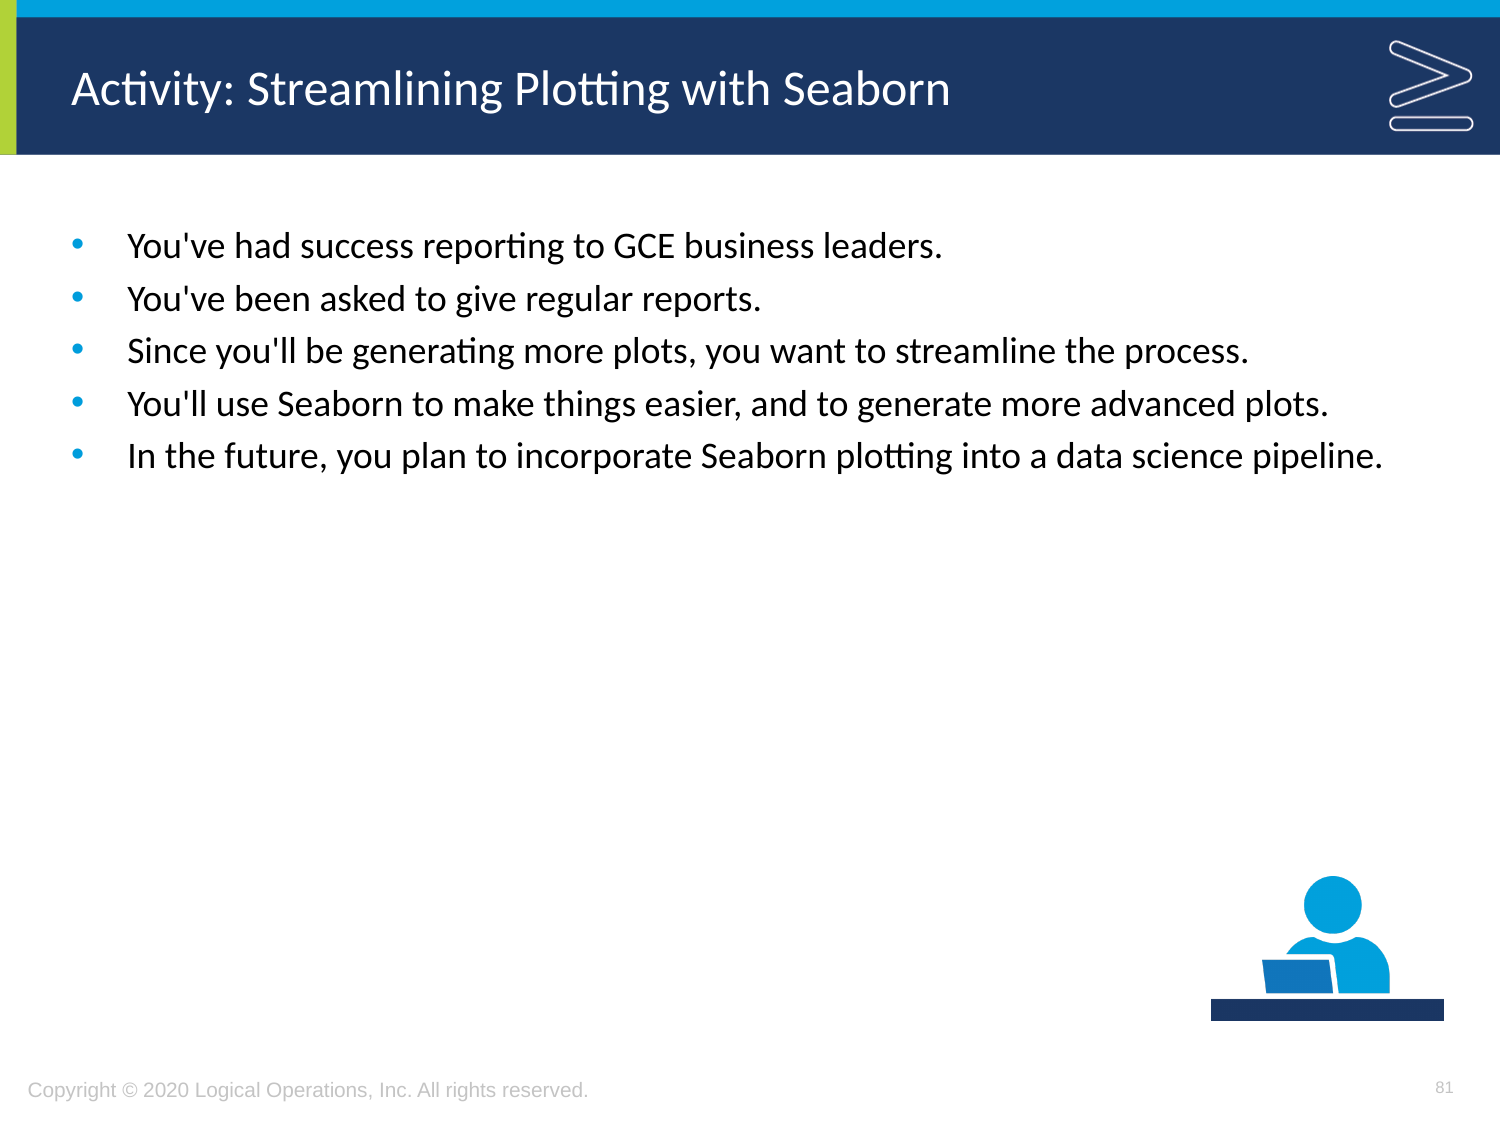

# Activity: Streamlining Plotting with Seaborn
You've had success reporting to GCE business leaders.
You've been asked to give regular reports.
Since you'll be generating more plots, you want to streamline the process.
You'll use Seaborn to make things easier, and to generate more advanced plots.
In the future, you plan to incorporate Seaborn plotting into a data science pipeline.
81